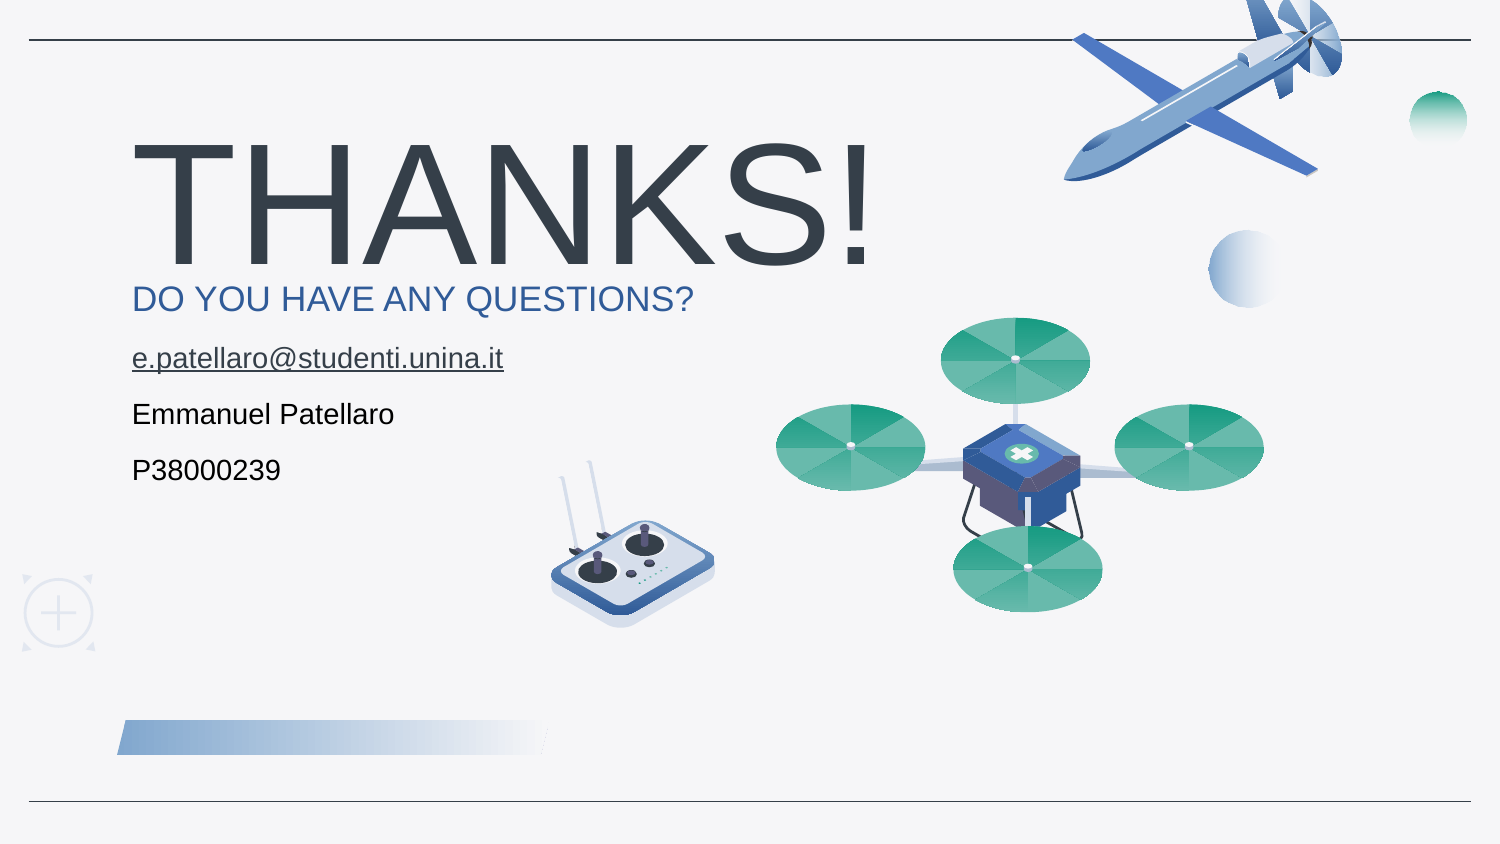

THANKS!

DO YOU HAVE ANY QUESTIONS?
e.patellaro@studenti.unina.it
Emmanuel Patellaro
P38000239